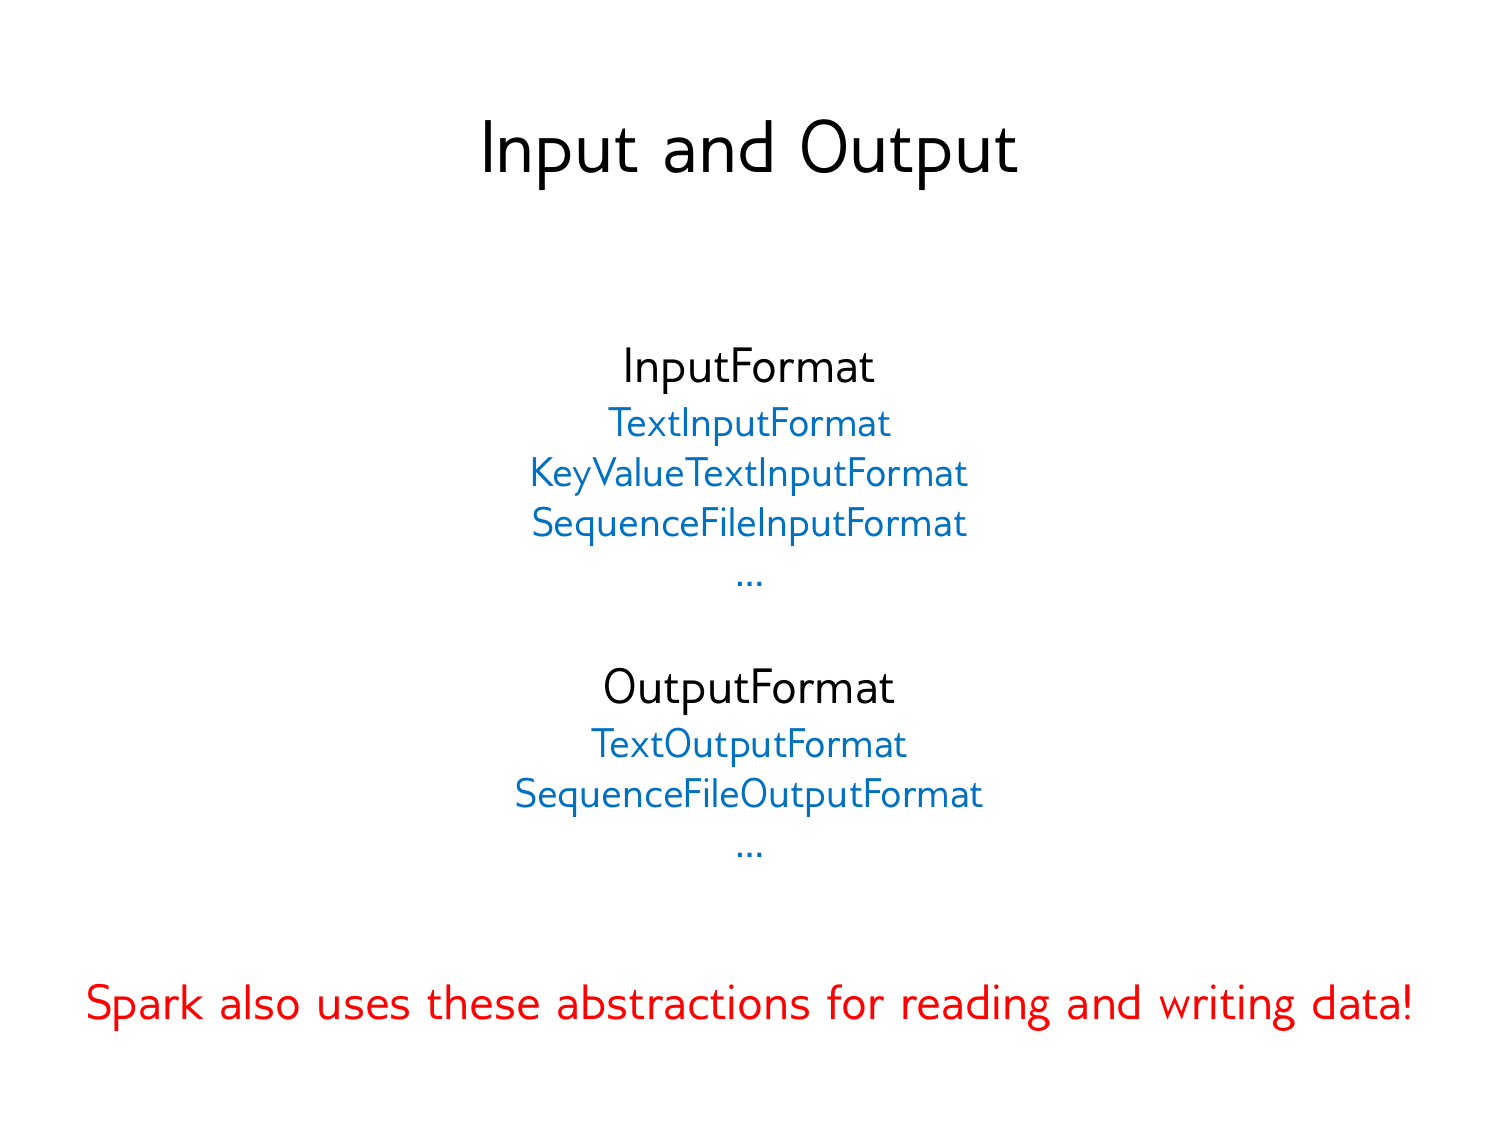

Input and Output
InputFormat
TextInputFormat
KeyValueTextInputFormat
SequenceFileInputFormat
…
OutputFormat
TextOutputFormat
SequenceFileOutputFormat
…
Spark also uses these abstractions for reading and writing data!